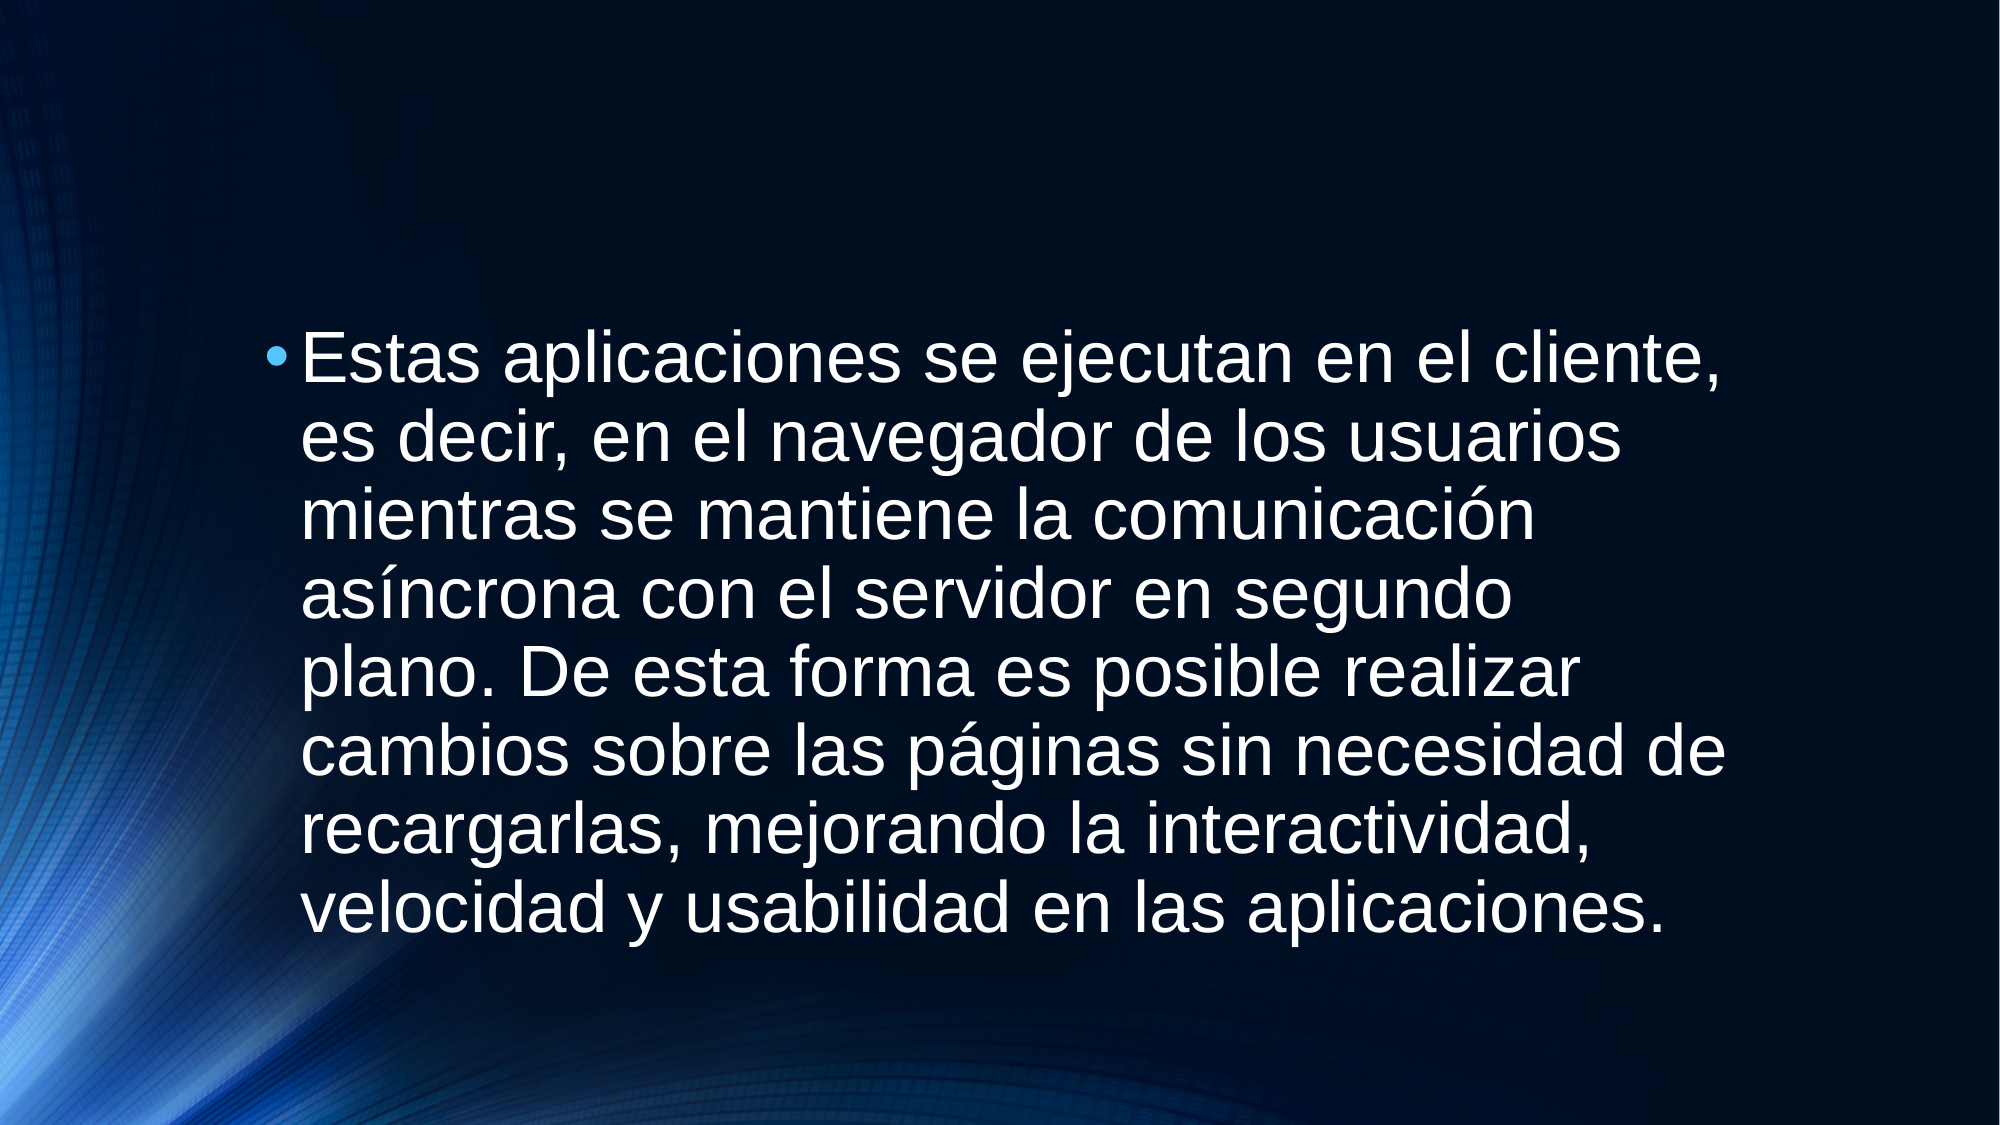

#
Estas aplicaciones se ejecutan en el cliente, es decir, en el navegador de los usuarios mientras se mantiene la comunicación asíncrona con el servidor en segundo plano. De esta forma es posible realizar cambios sobre las páginas sin necesidad de recargarlas, mejorando la interactividad, velocidad y usabilidad en las aplicaciones.